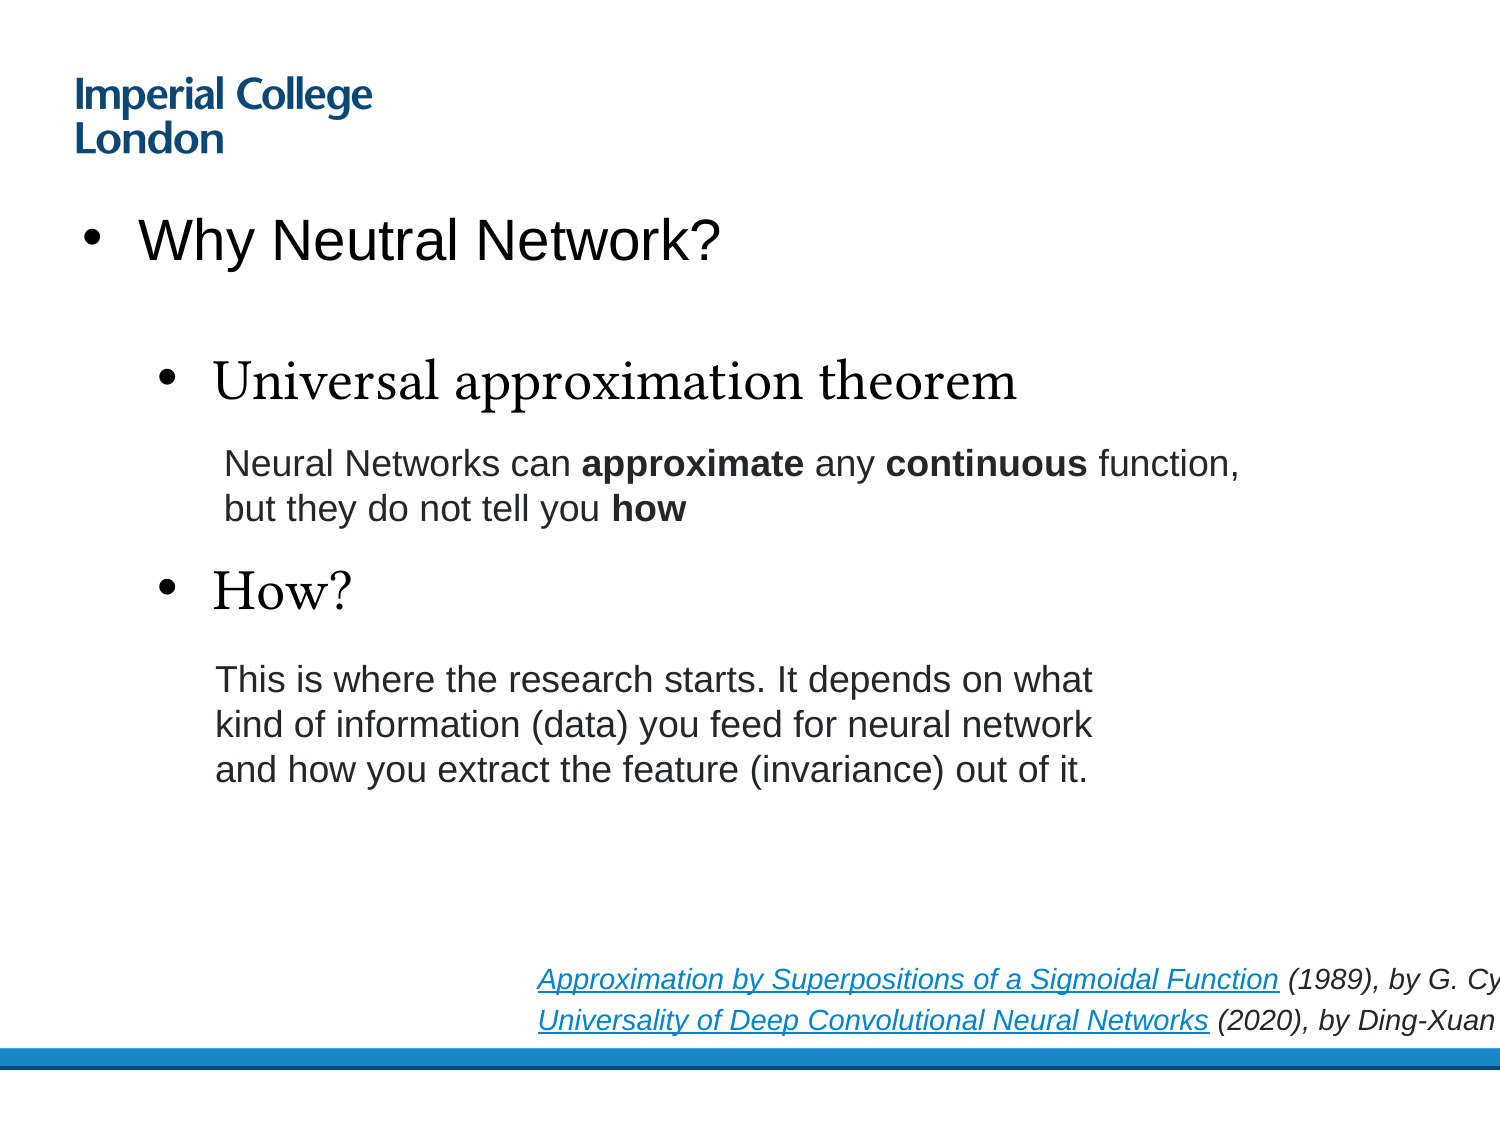

Why Neutral Network?

Universal approximation theorem

How?

Neural Networks can approximate any continuous function, but they do not tell you how
This is where the research starts. It depends on what kind of information (data) you feed for neural network and how you extract the feature (invariance) out of it.
 Approximation by Superpositions of a Sigmoidal Function (1989), by G. Cybenko
 Universality of Deep Convolutional Neural Networks (2020), by Ding-Xuan Zhou